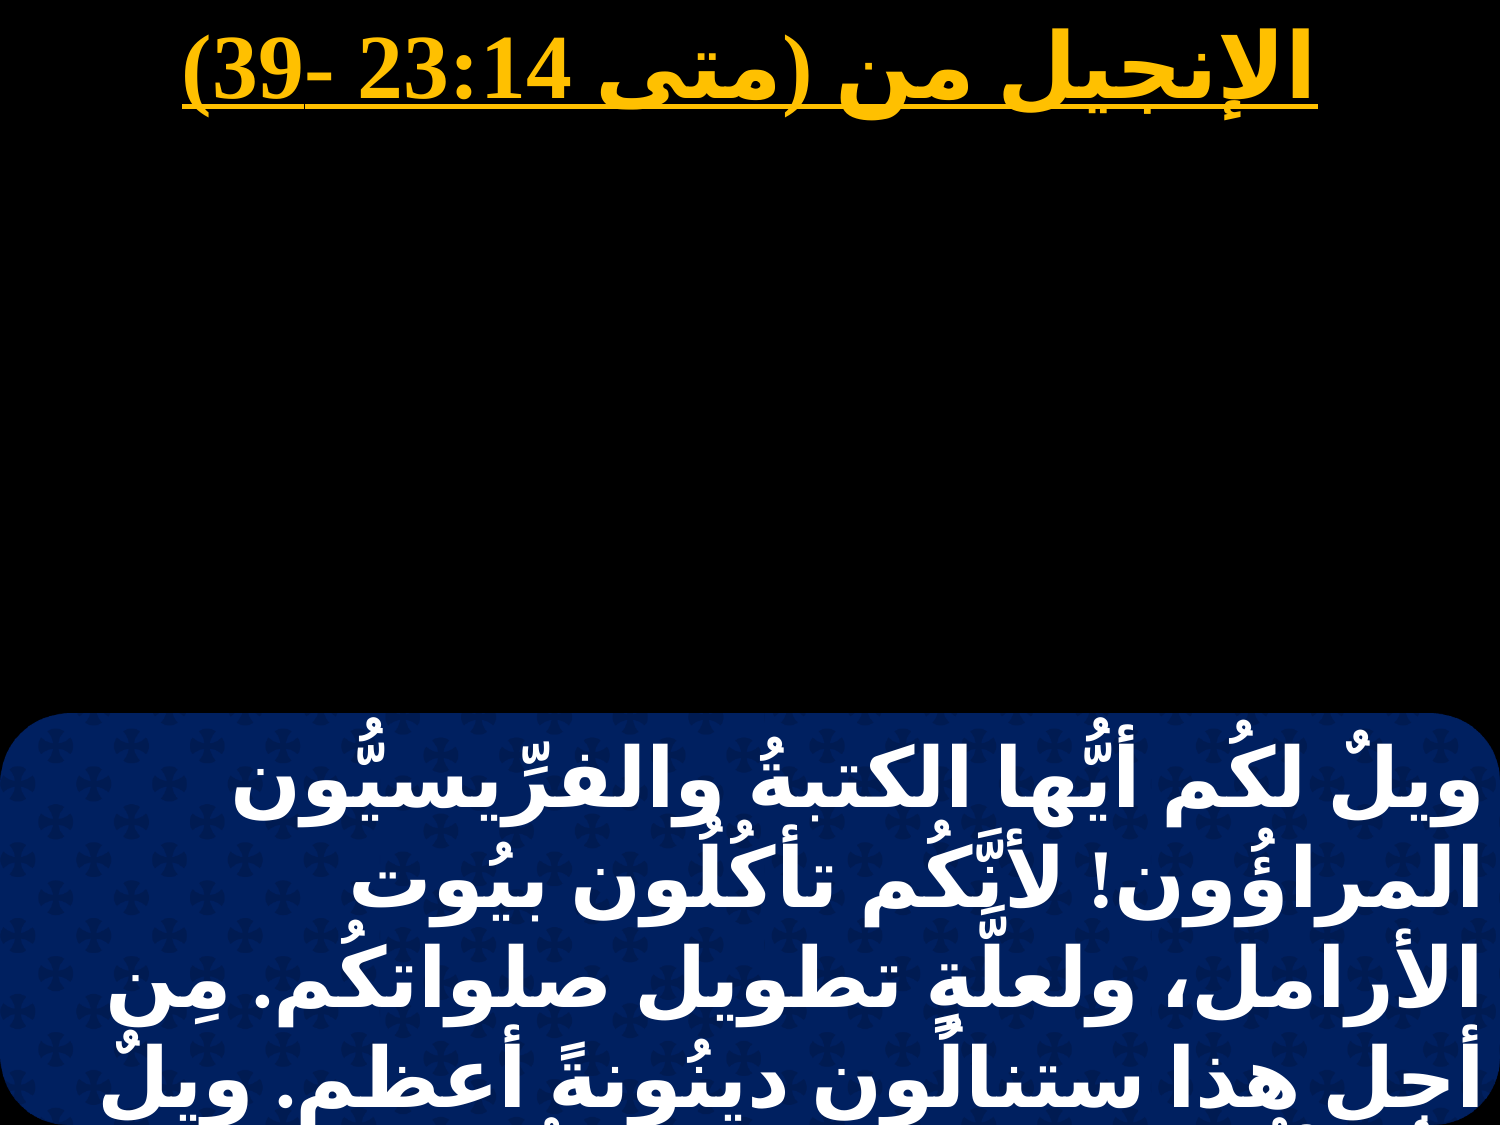

الإنجيل من (متى 23:14 -39)
ويلٌ لكُم أيُّها الكتبةُ والفرِّيسيُّون المراؤُون! لأنَّكُم تأكُلُون بيُوت الأرامل، ولعلَّةٍ تطويل صلواتكُم. مِن أجل هذا ستنالُون دينُونةً أعظم. ويلٌ لكُم أيُّها الكتبةُ والفرِّيسيُّون المراؤُون! لأنَّكُم تغلُقون ملكُوت السَّمَوات قُدام